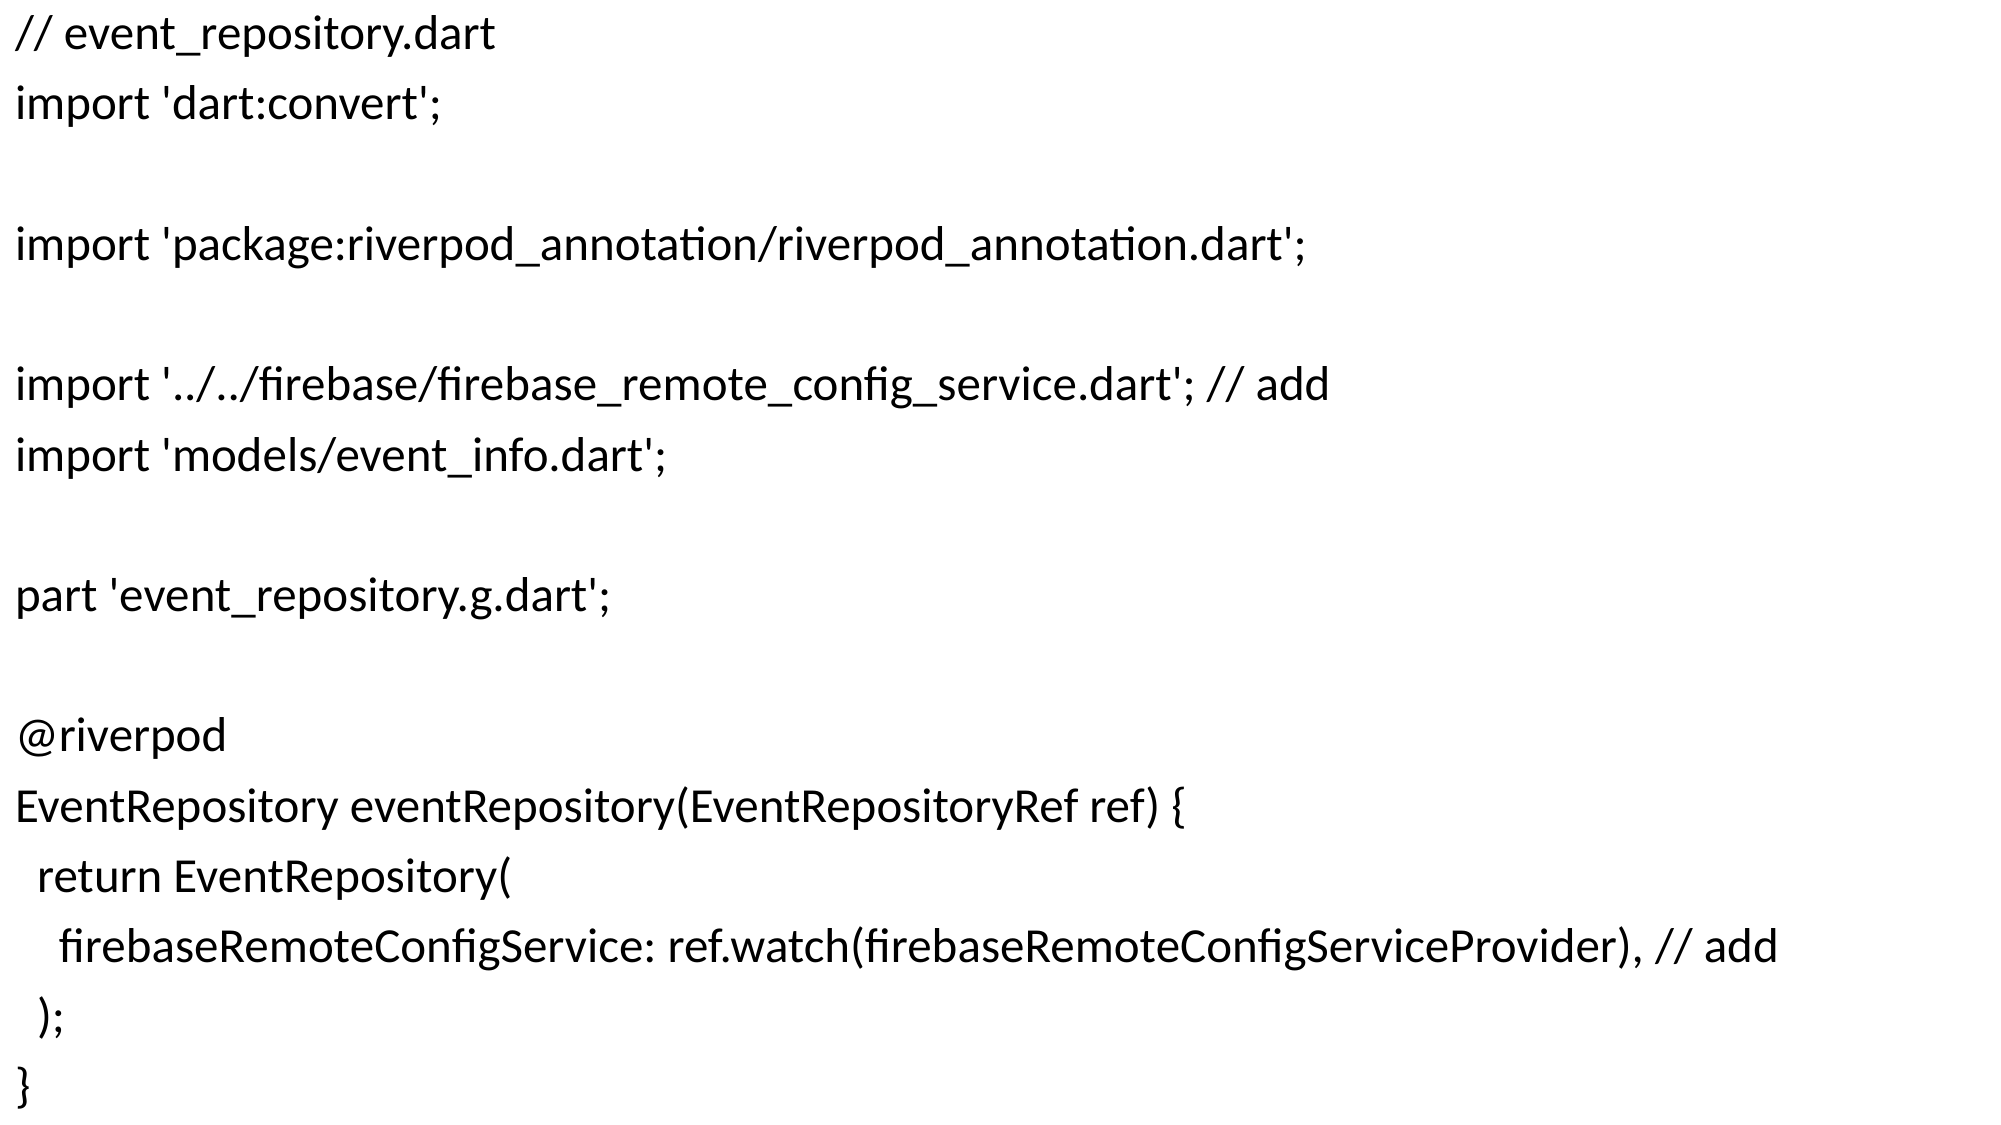

// event_repository.dart
import 'dart:convert';

import 'package:riverpod_annotation/riverpod_annotation.dart';

import '../../firebase/firebase_remote_config_service.dart'; // add
import 'models/event_info.dart';

part 'event_repository.g.dart';

@riverpod
EventRepository eventRepository(EventRepositoryRef ref) {
  return EventRepository(
    firebaseRemoteConfigService: ref.watch(firebaseRemoteConfigServiceProvider), // add
  );
}